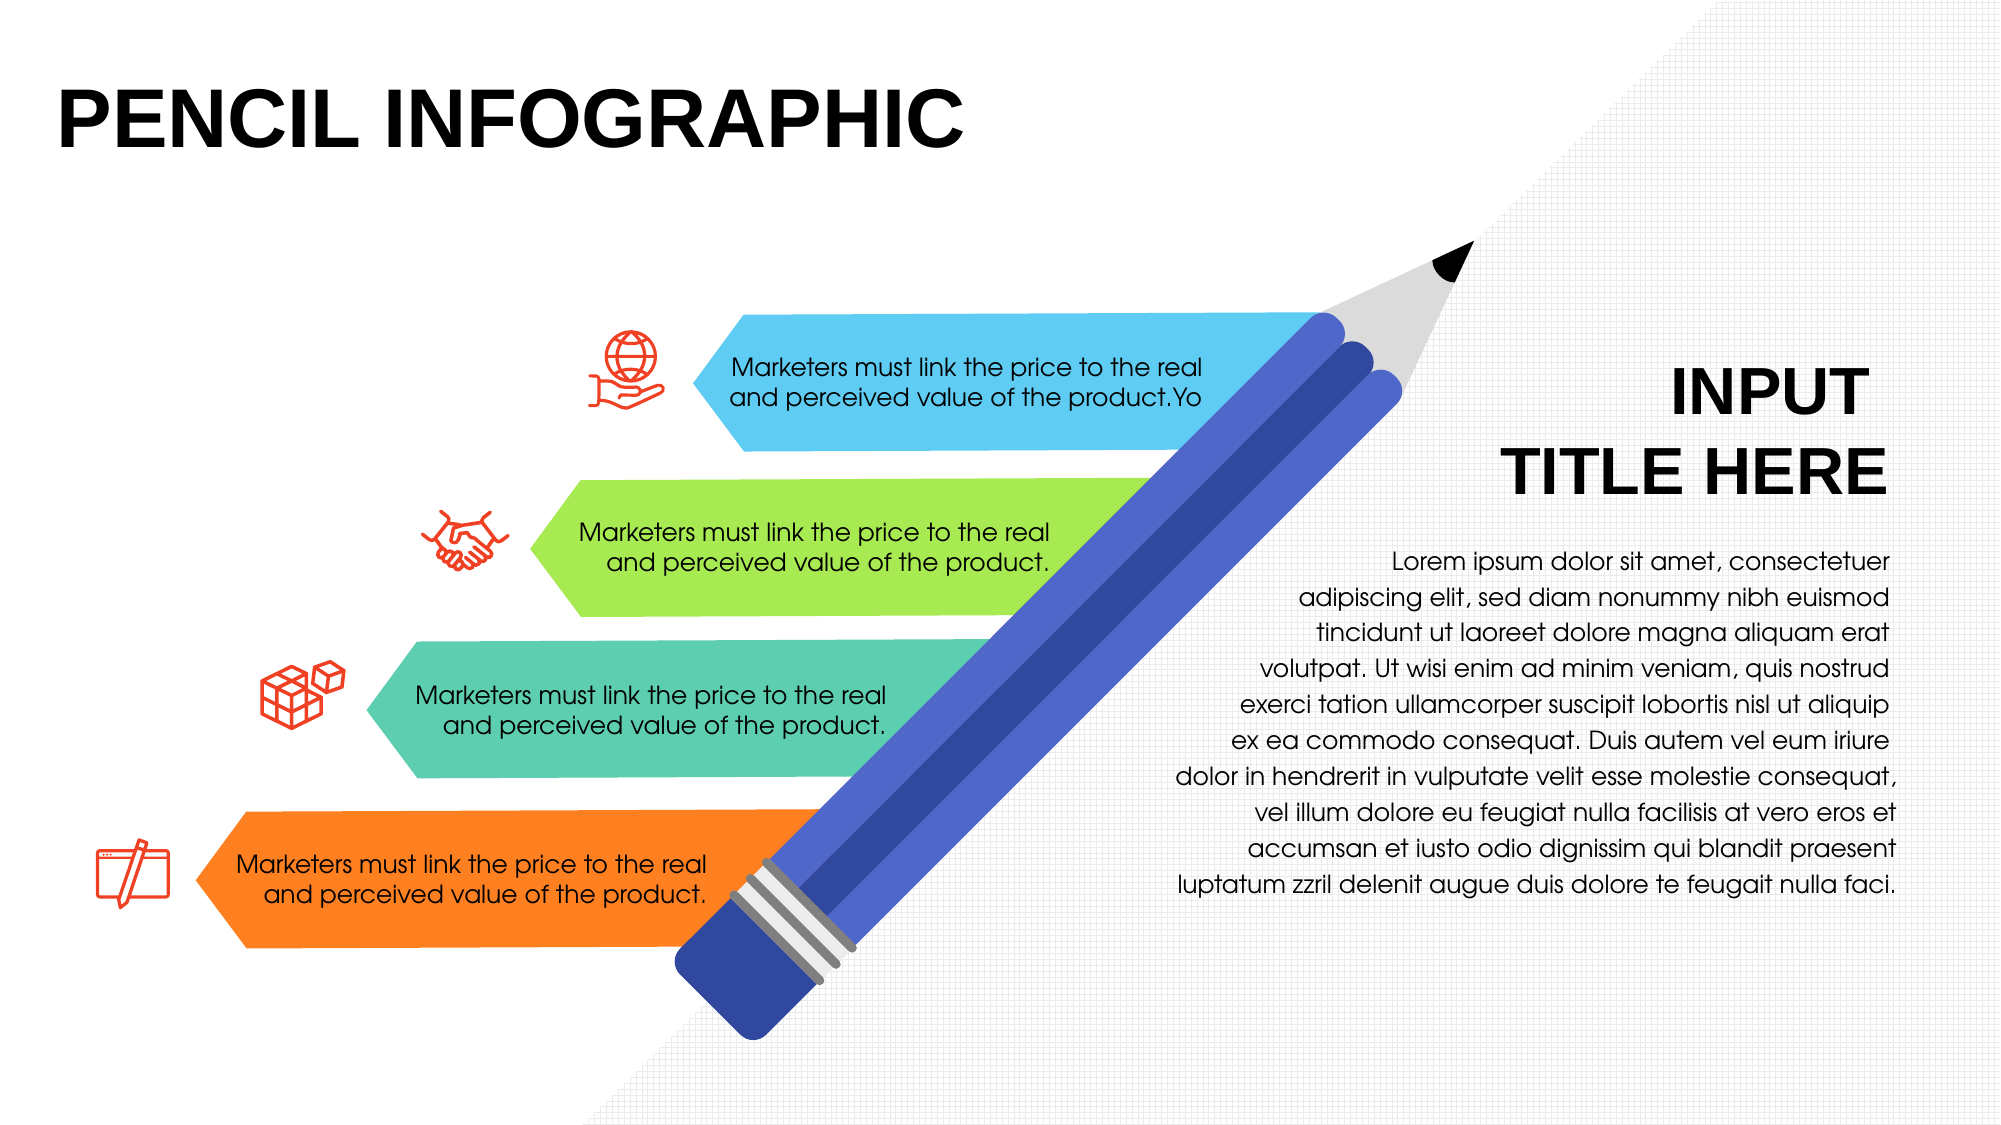

Pencil Infographic

INPUT
TITLE HERE
Marketers must link the price to the real and perceived value of the product.Yo

Marketers must link the price to the real and perceived value of the product.
Lorem ipsum dolor sit amet, consectetuer
adipiscing elit, sed diam nonummy nibh euismod
tincidunt ut laoreet dolore magna aliquam erat
volutpat. Ut wisi enim ad minim veniam, quis nostrud
exerci tation ullamcorper suscipit lobortis nisl ut aliquip
ex ea commodo consequat. Duis autem vel eum iriure
dolor in hendrerit in vulputate velit esse molestie consequat, vel illum dolore eu feugiat nulla facilisis at vero eros et accumsan et iusto odio dignissim qui blandit praesent luptatum zzril delenit augue duis dolore te feugait nulla faci.

Marketers must link the price to the real and perceived value of the product.

Marketers must link the price to the real and perceived value of the product.